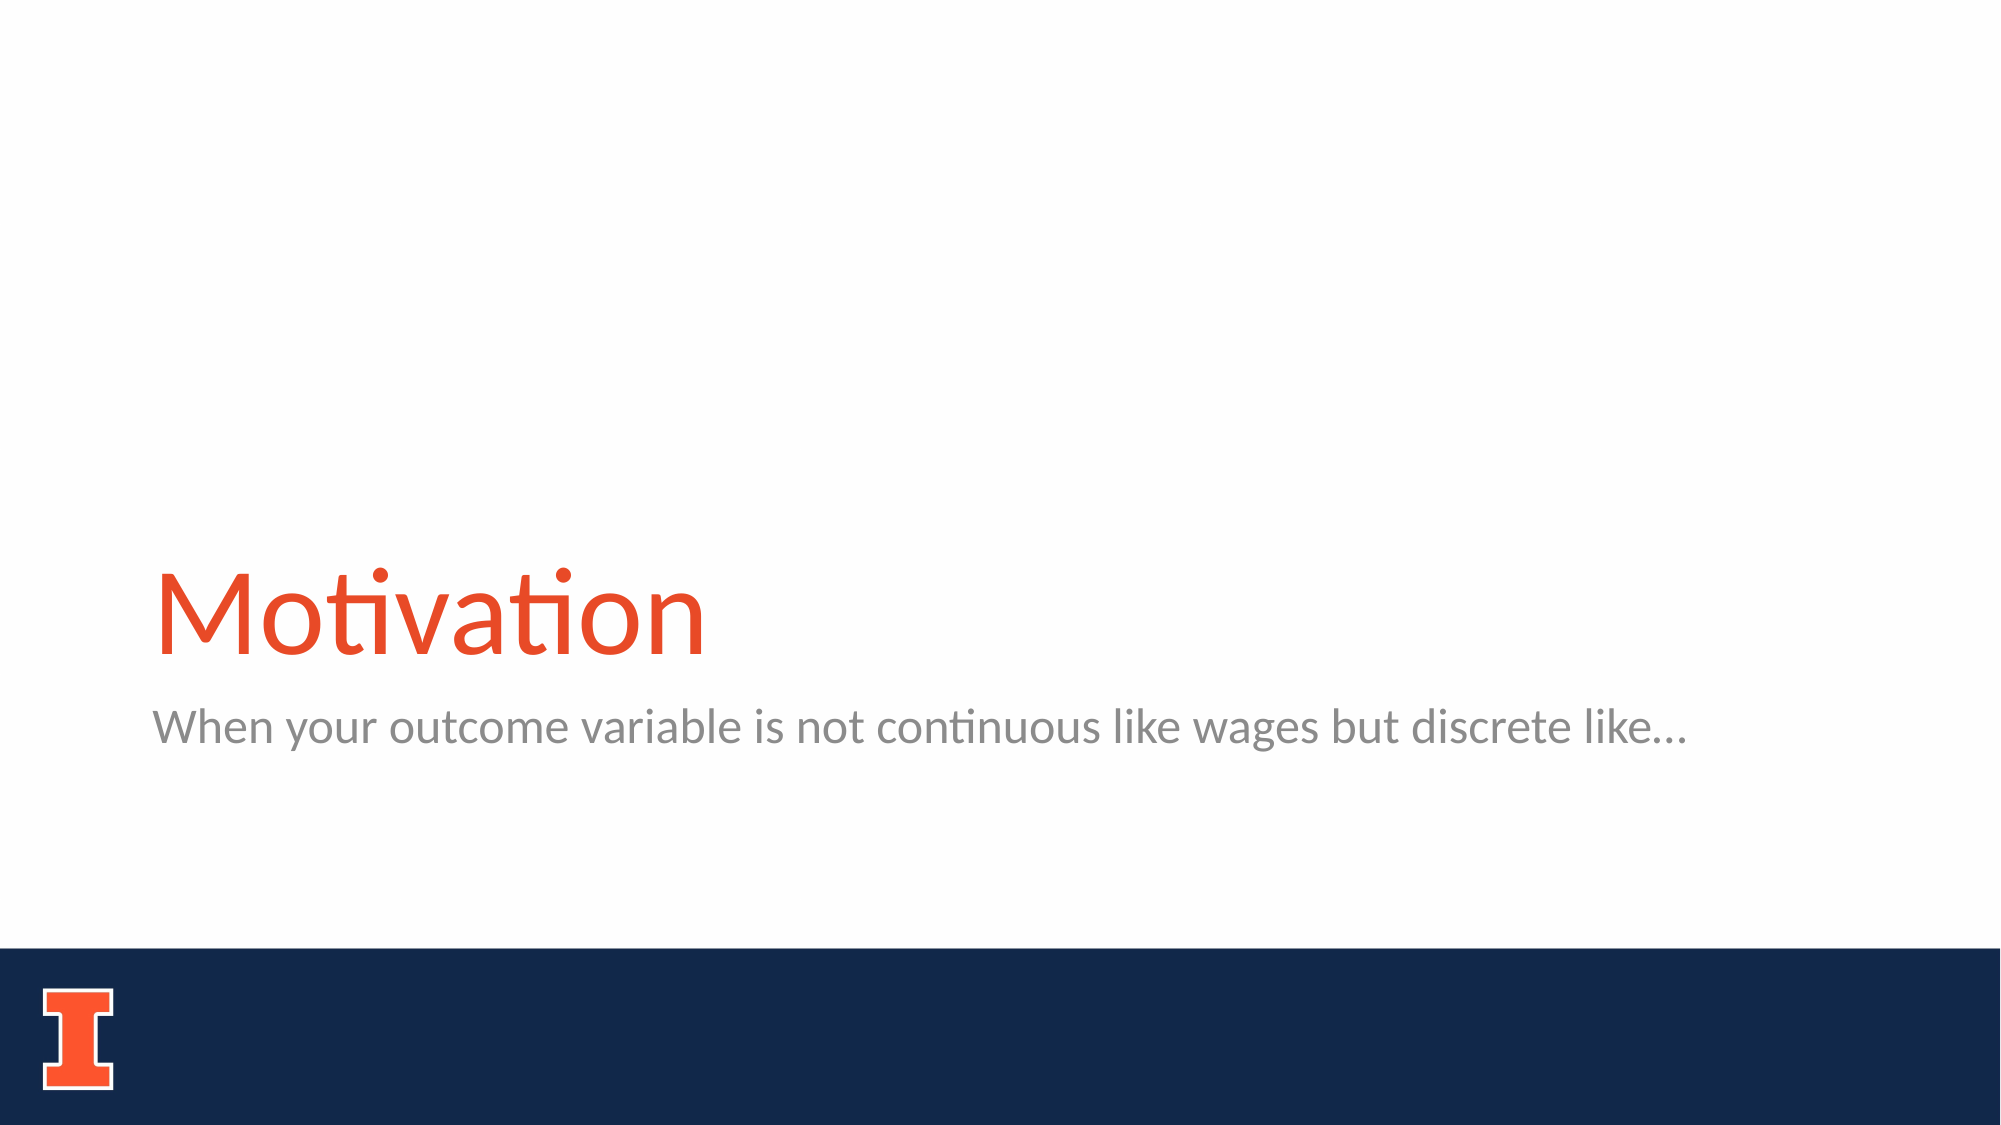

# Motivation
When your outcome variable is not continuous like wages but discrete like…